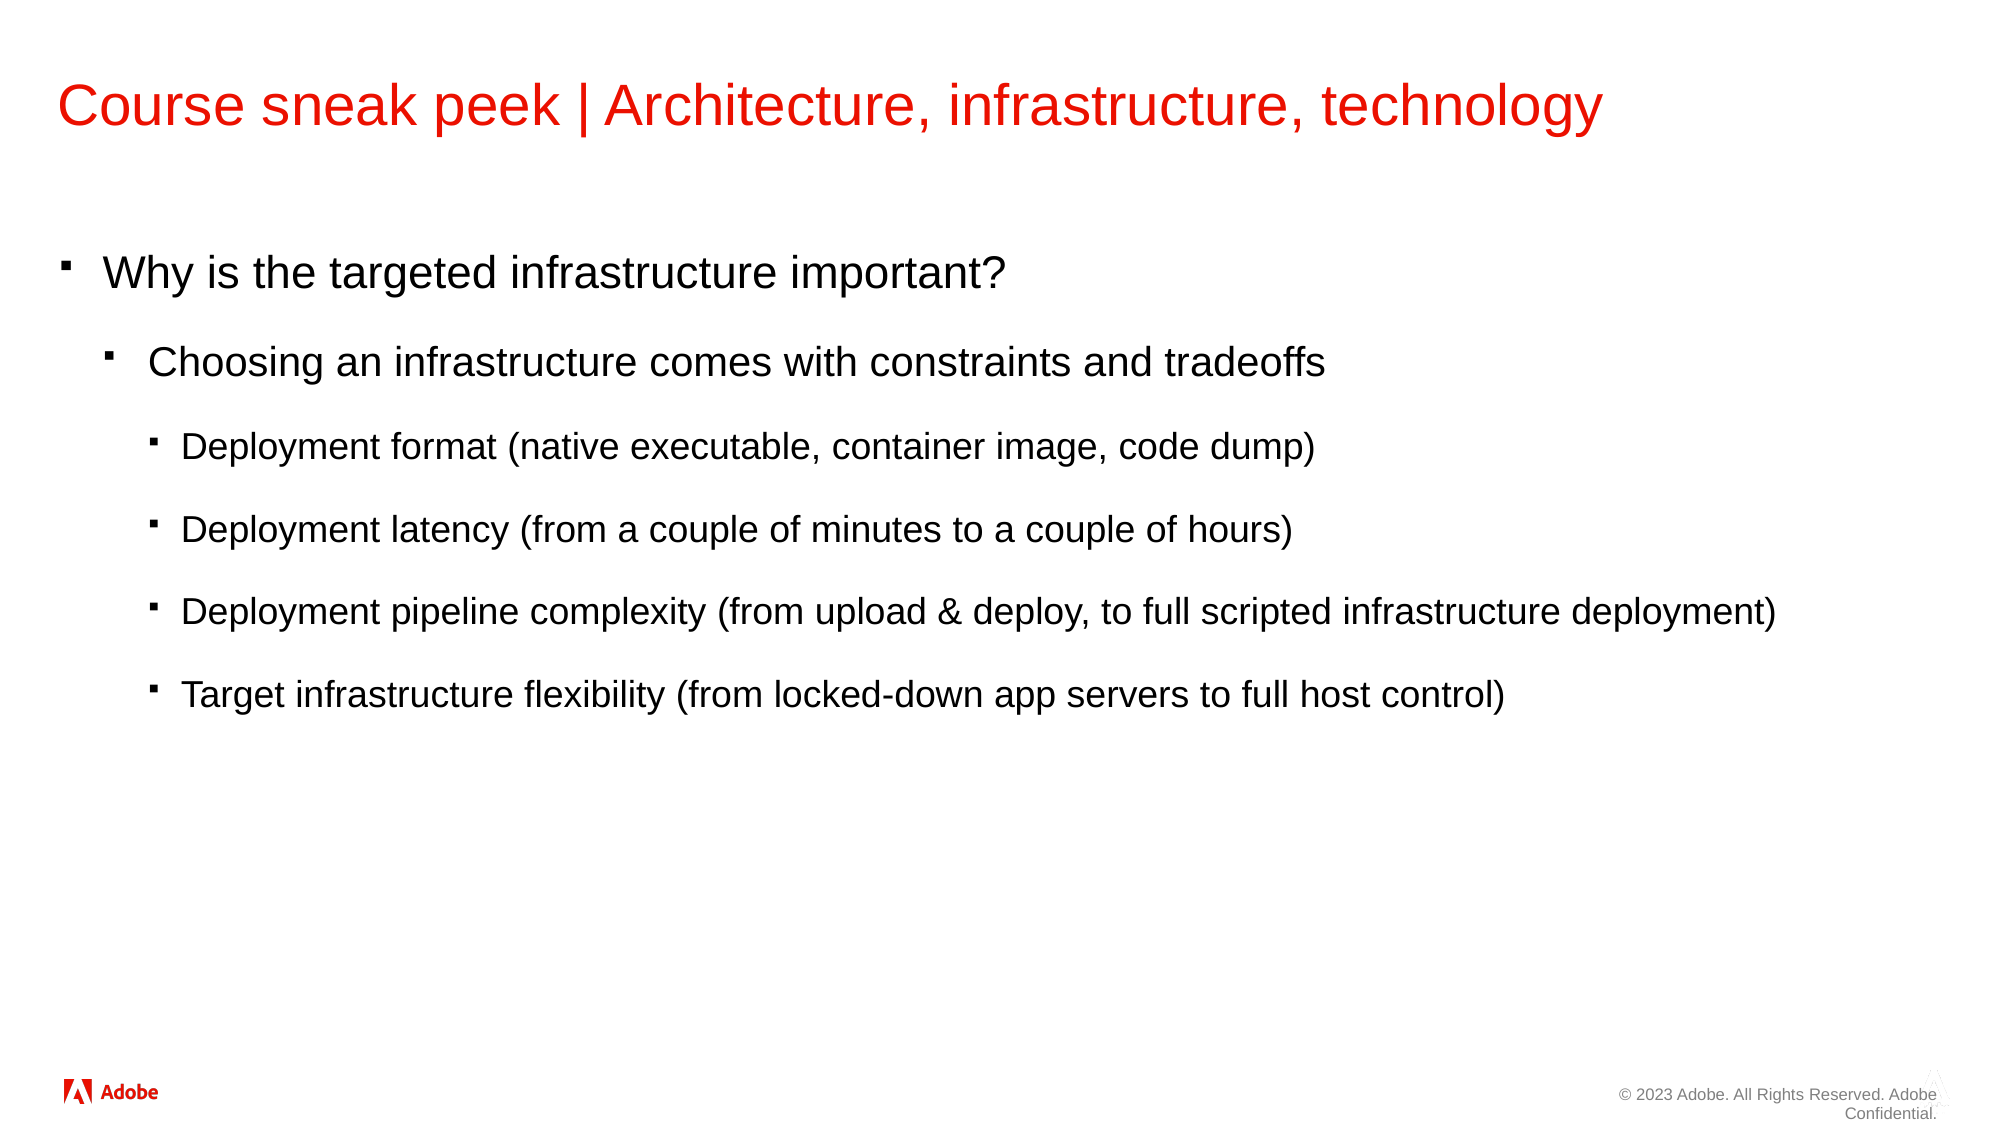

# Course sneak peek | Architecture, infrastructure, technology
Why is the targeted infrastructure important?
Choosing an infrastructure comes with constraints and tradeoffs
Deployment format (native executable, container image, code dump)
Deployment latency (from a couple of minutes to a couple of hours)
Deployment pipeline complexity (from upload & deploy, to full scripted infrastructure deployment)
Target infrastructure flexibility (from locked-down app servers to full host control)